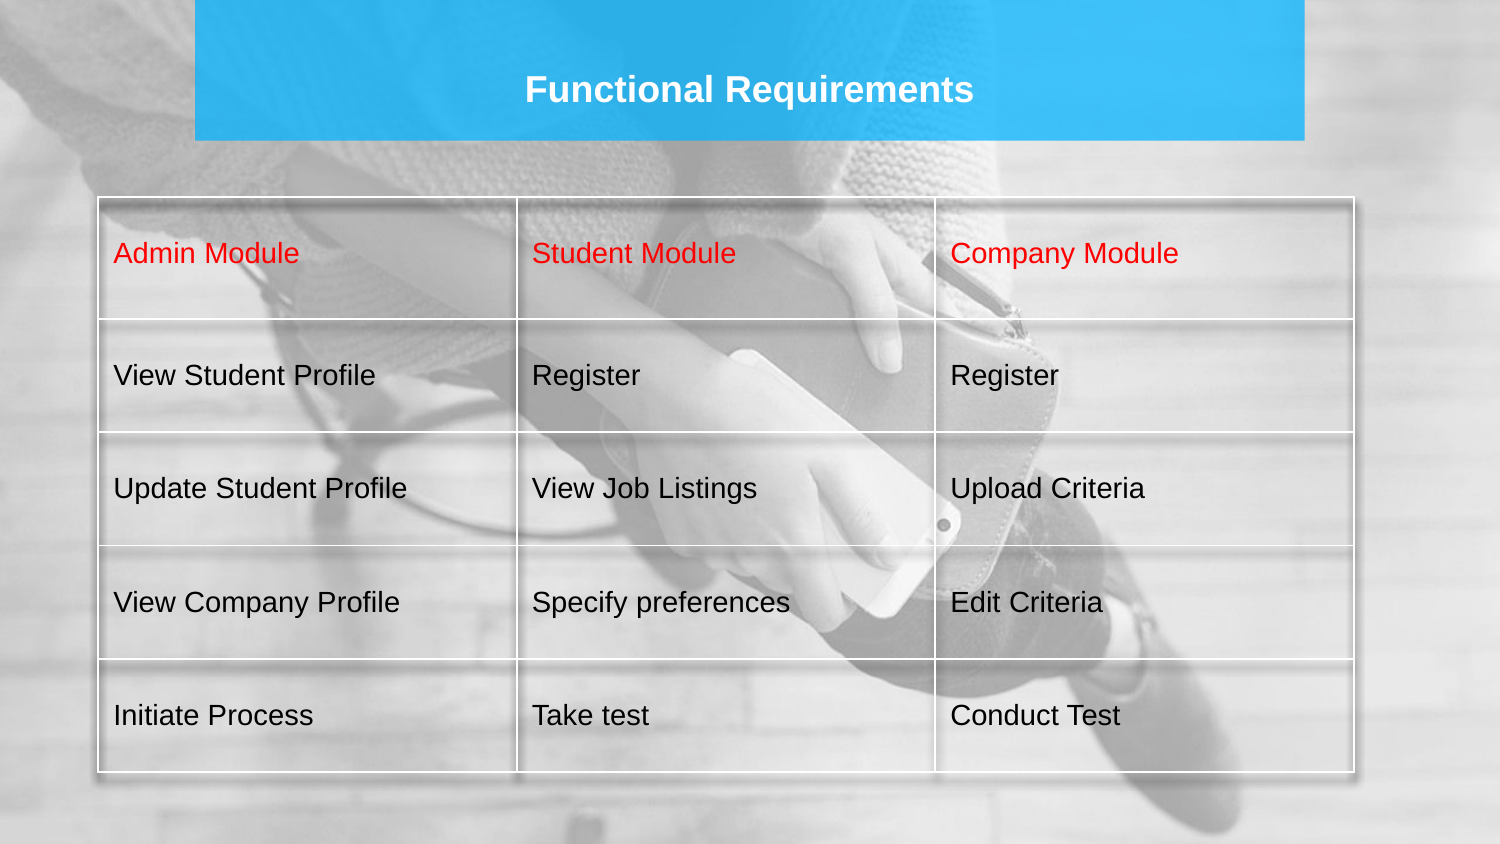

# Functional Requirements
| Admin Module | Student Module | Company Module |
| --- | --- | --- |
| View Student Profile | Register | Register |
| Update Student Profile | View Job Listings | Upload Criteria |
| View Company Profile | Specify preferences | Edit Criteria |
| Initiate Process | Take test | Conduct Test |